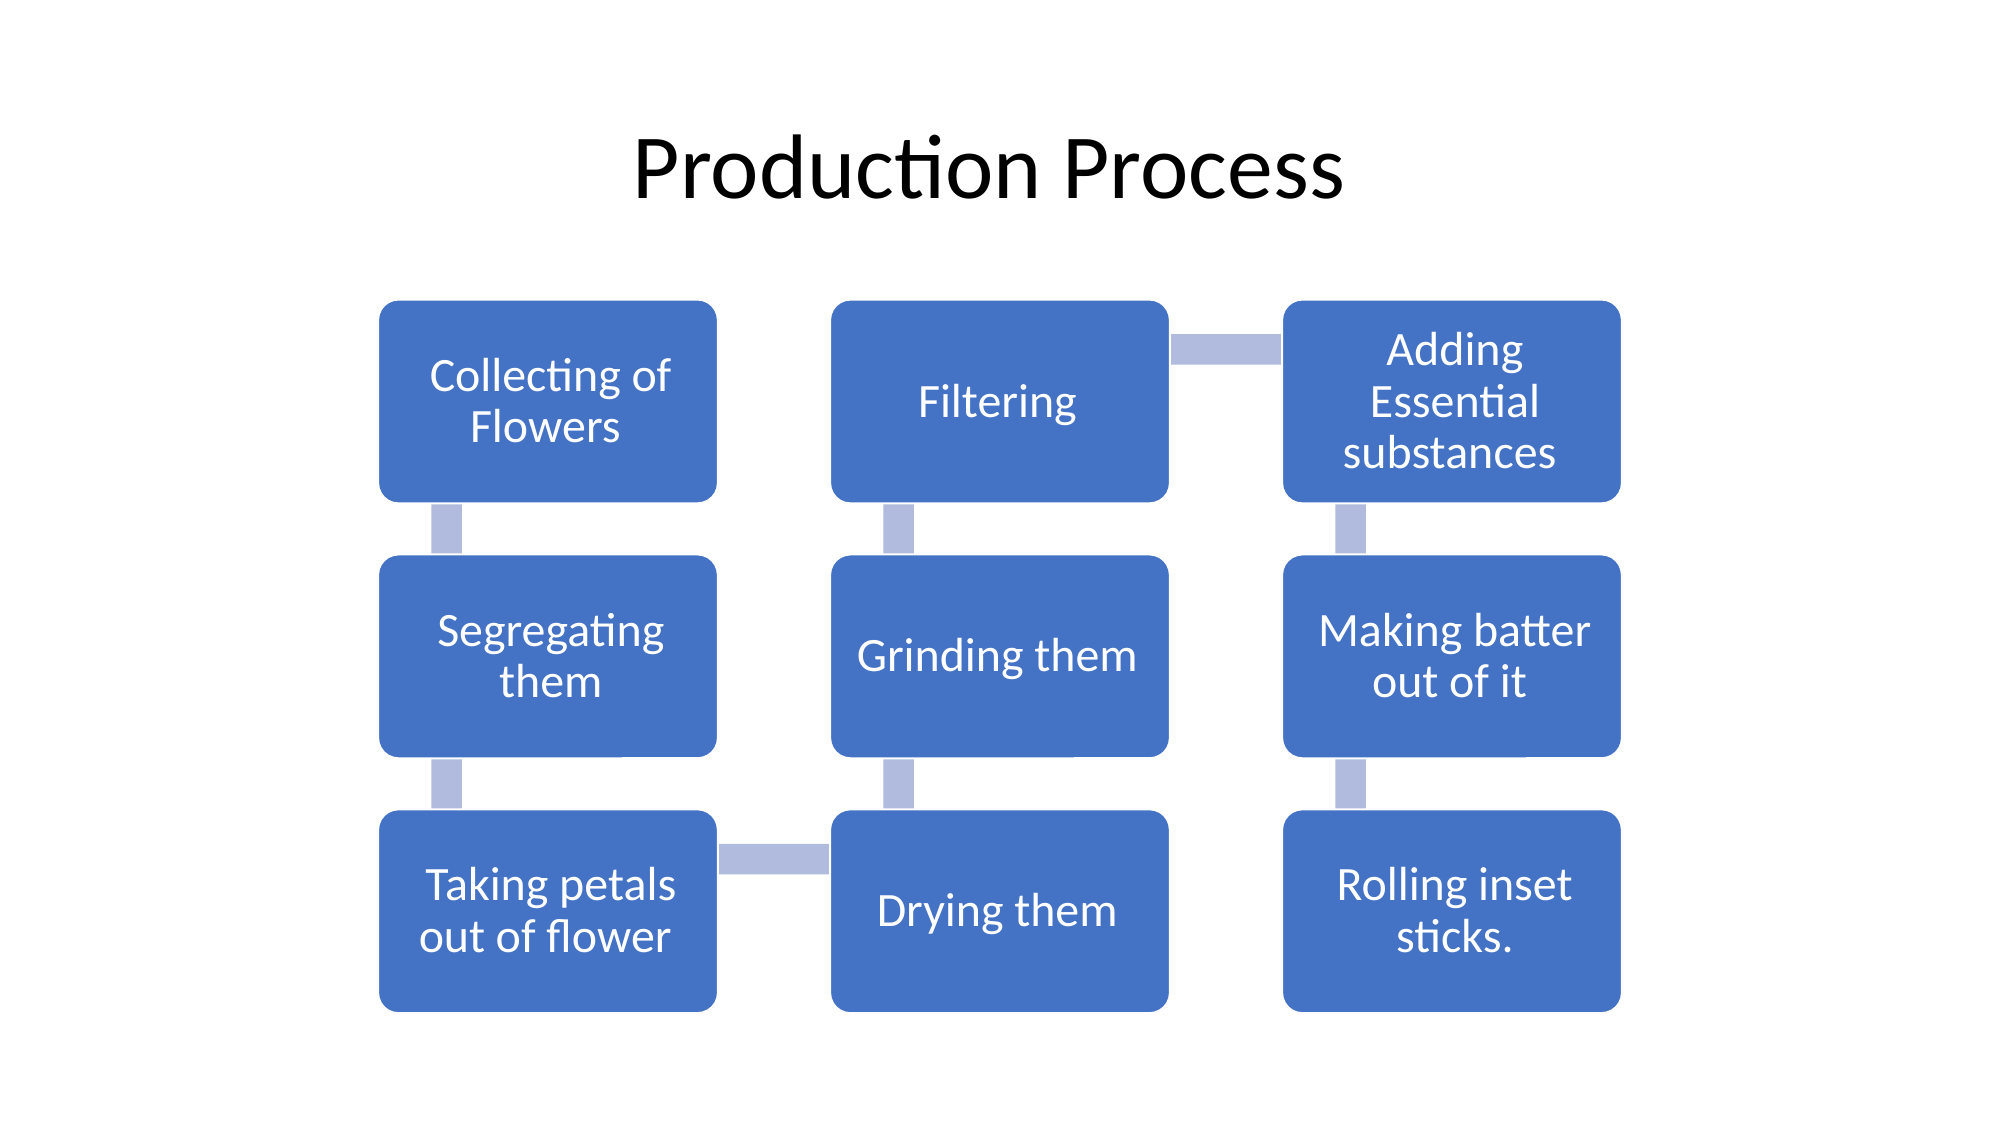

# Production Process
Collecting of Flowers
Segregating them
Taking petals out of flower
Drying them
Grinding them
Filtering
Adding Essential substances
Making batter out of it
Rolling inset sticks.